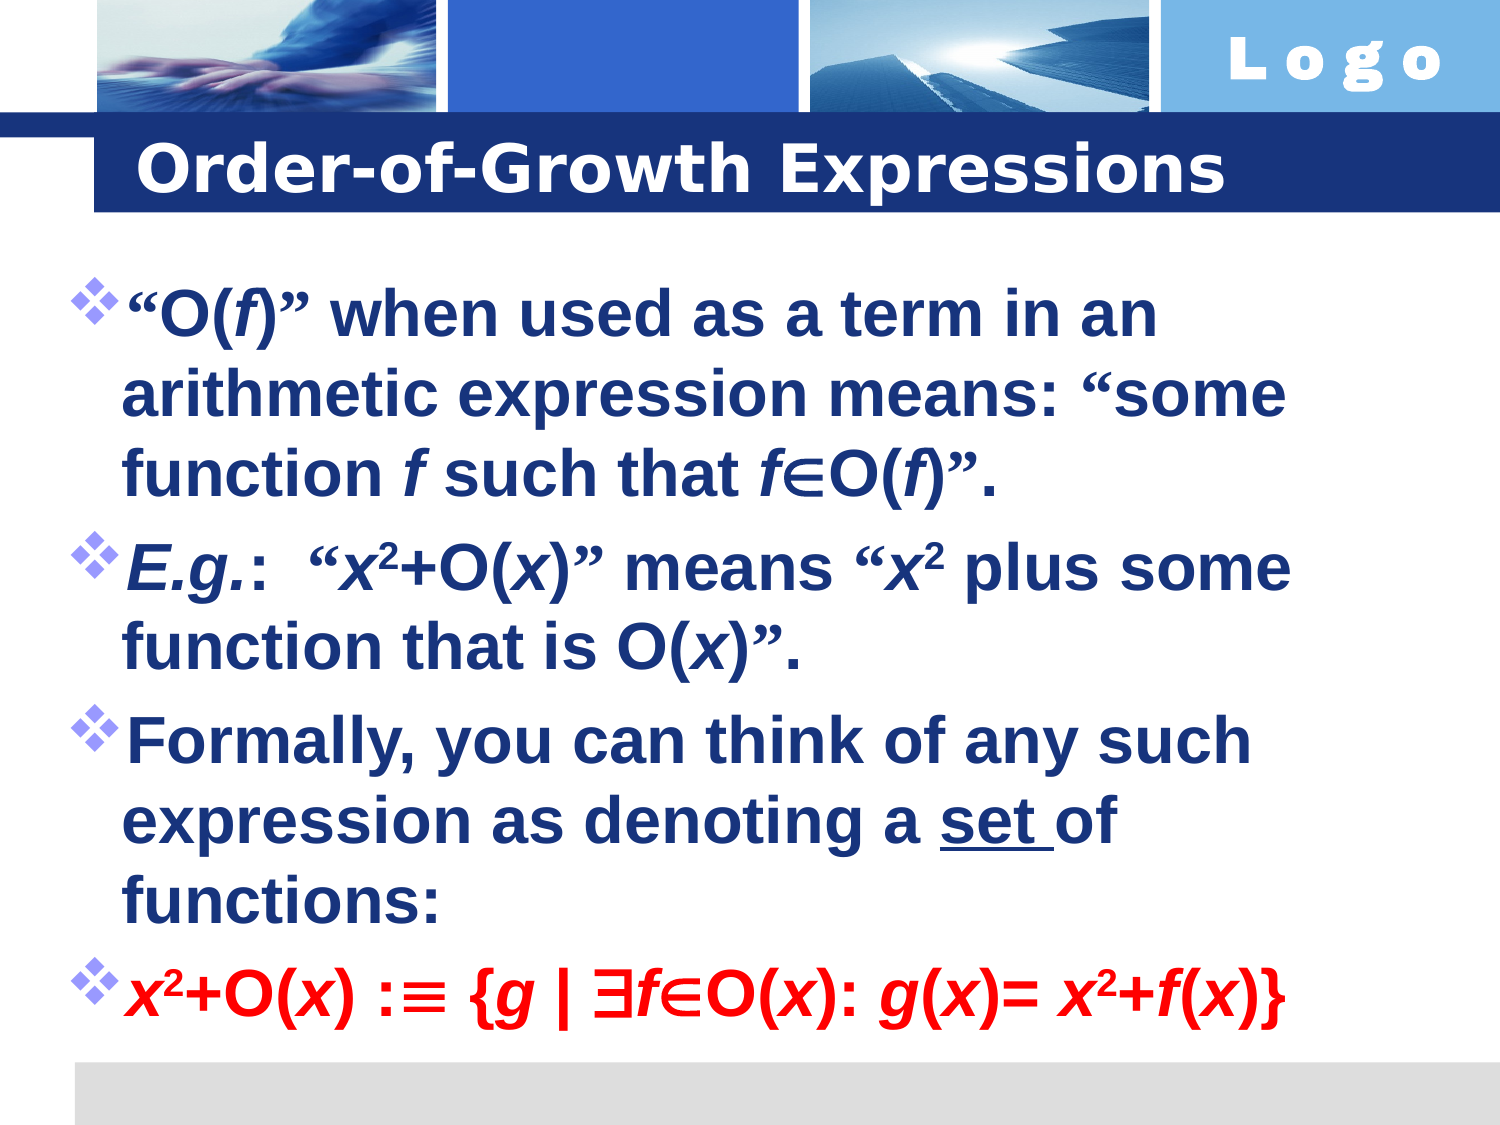

# Order-of-Growth Expressions
“O(f)” when used as a term in an arithmetic expression means: “some function f such that f∈O(f)”.
E.g.:  “x2+O(x)” means “x2 plus some function that is O(x)”.
Formally, you can think of any such expression as denoting a set of functions:
x2+O(x) :≡ {g | ∃f∈O(x): g(x)= x2+f(x)}
28